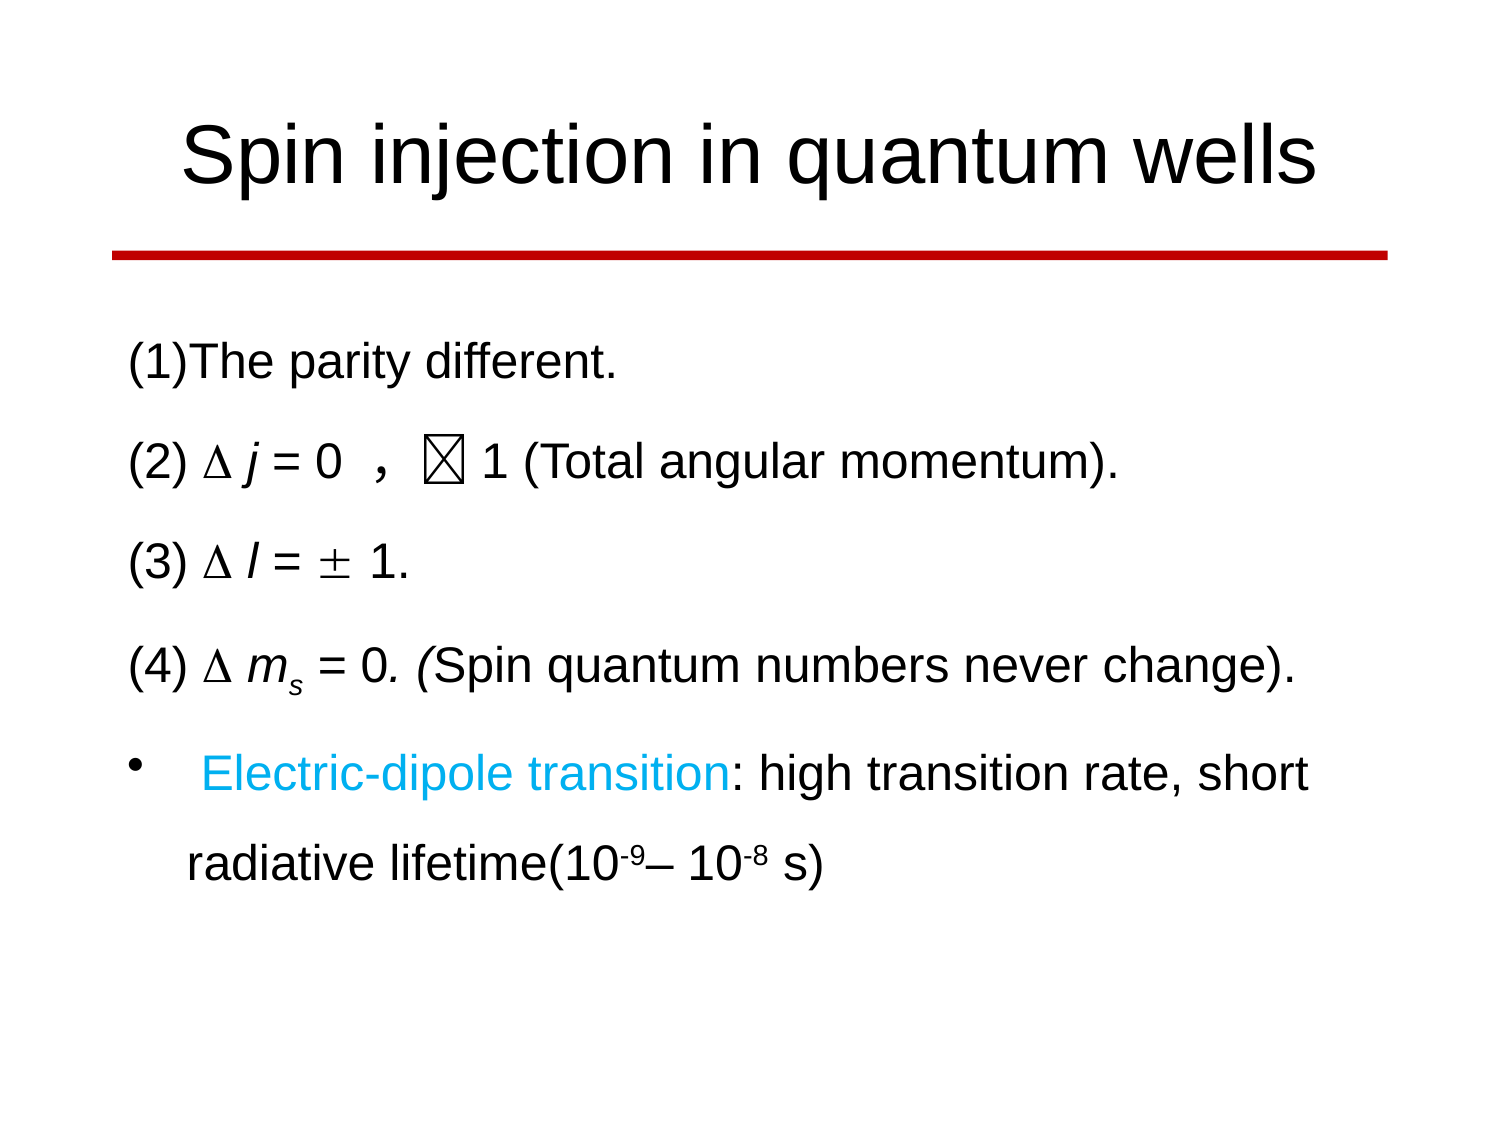

# Spin injection in quantum wells
The parity different.
 Δ j = 0 ，±1 (Total angular momentum).
 Δ l = ± 1.
 Δ ms = 0. (Spin quantum numbers never change).
 Electric-dipole transition: high transition rate, short     radiative lifetime(10-9– 10-8 s)